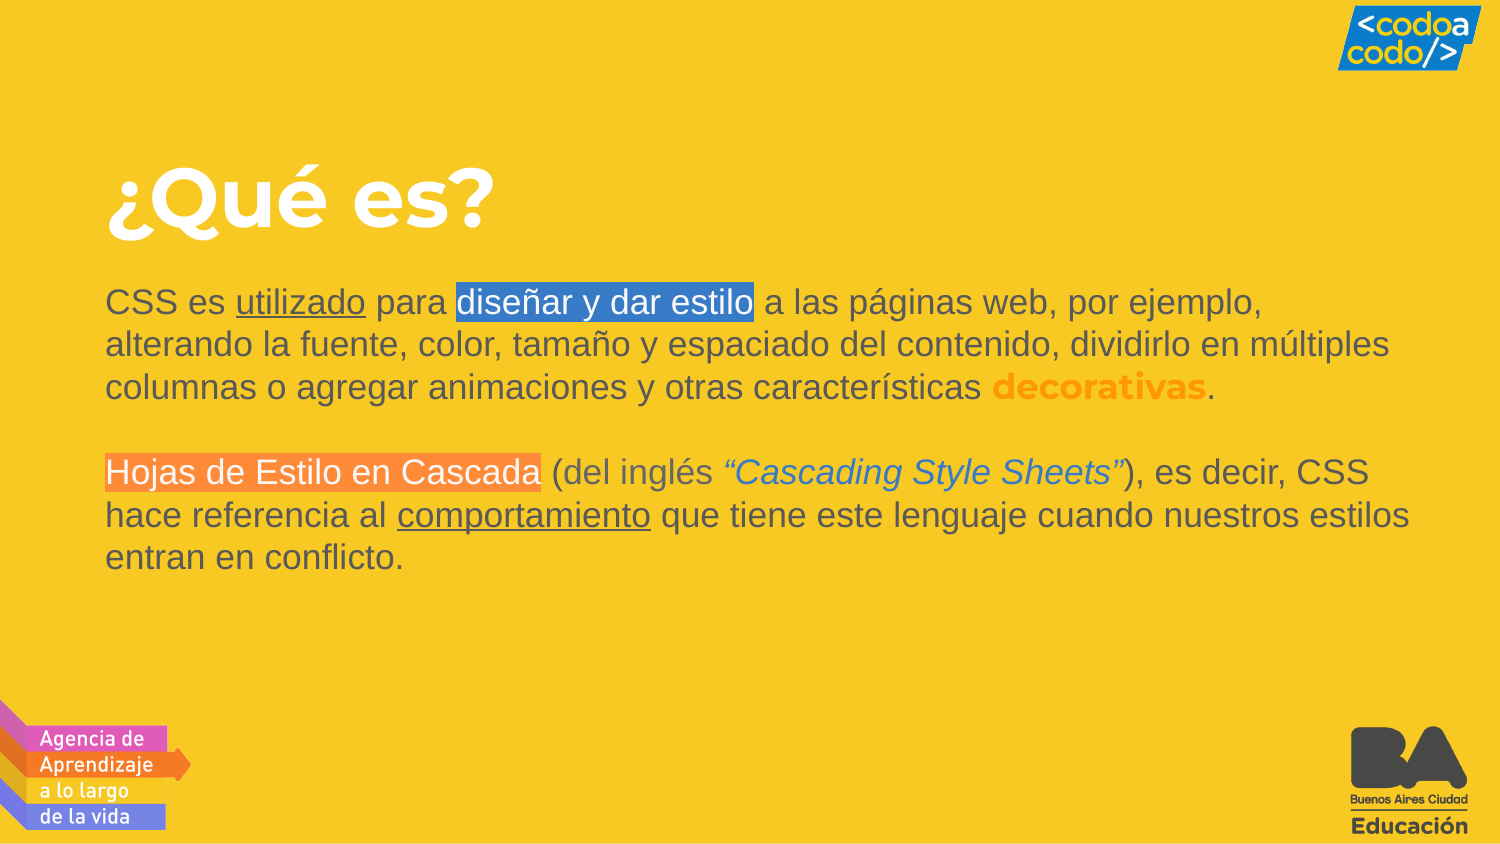

# ¿Qué es?
CSS es utilizado para diseñar y dar estilo a las páginas web, por ejemplo, alterando la fuente, color, tamaño y espaciado del contenido, dividirlo en múltiples columnas o agregar animaciones y otras características decorativas.

Hojas de Estilo en Cascada (del inglés “Cascading Style Sheets”), es decir, CSS hace referencia al comportamiento que tiene este lenguaje cuando nuestros estilos entran en conflicto.